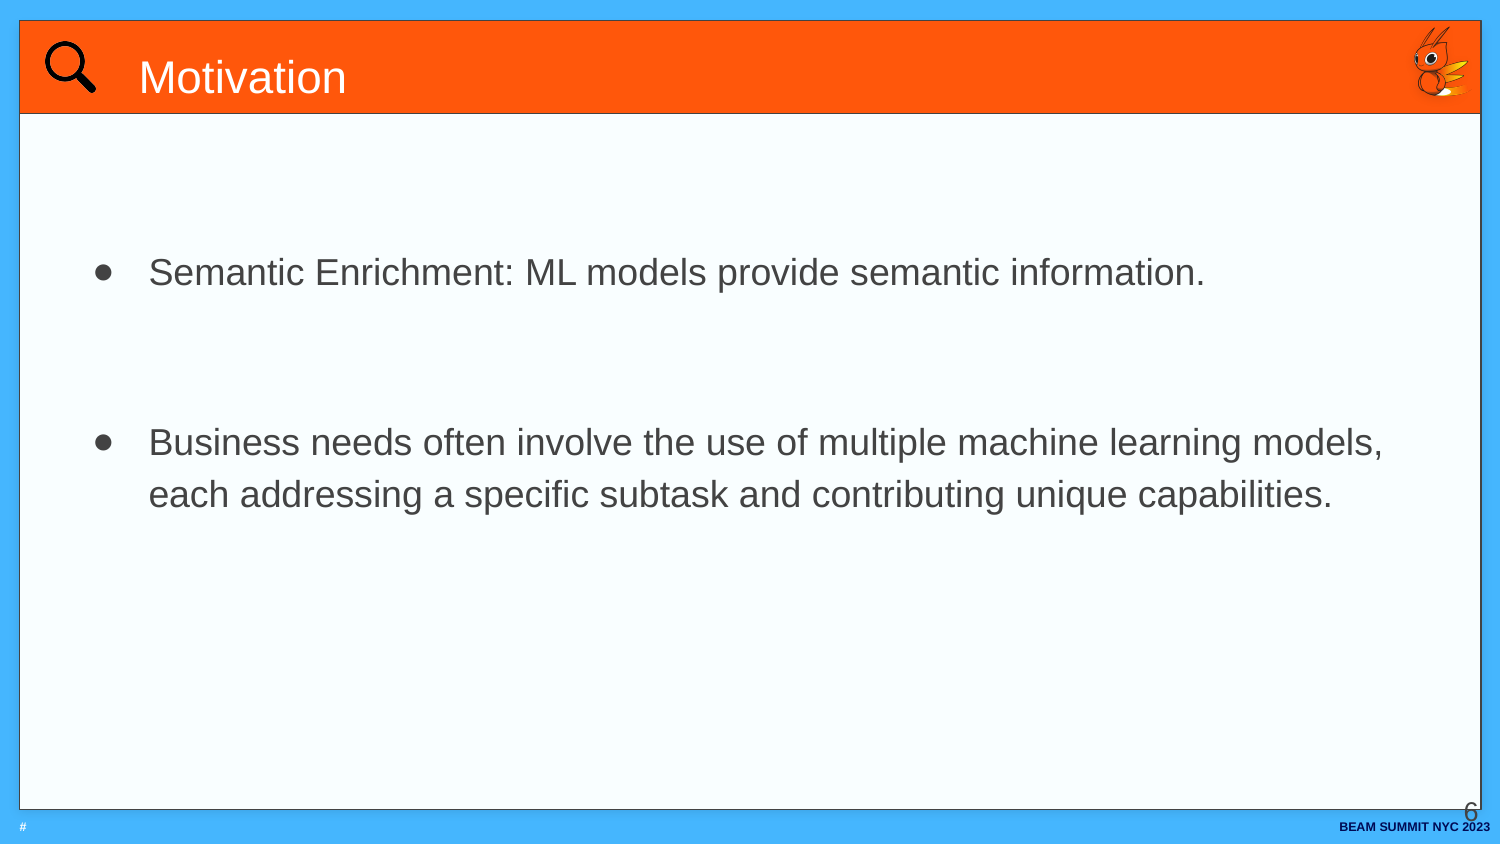

# Motivation

Semantic Enrichment: ML models provide semantic information.

Business needs often involve the use of multiple machine learning models, each addressing a specific subtask and contributing unique capabilities.

6